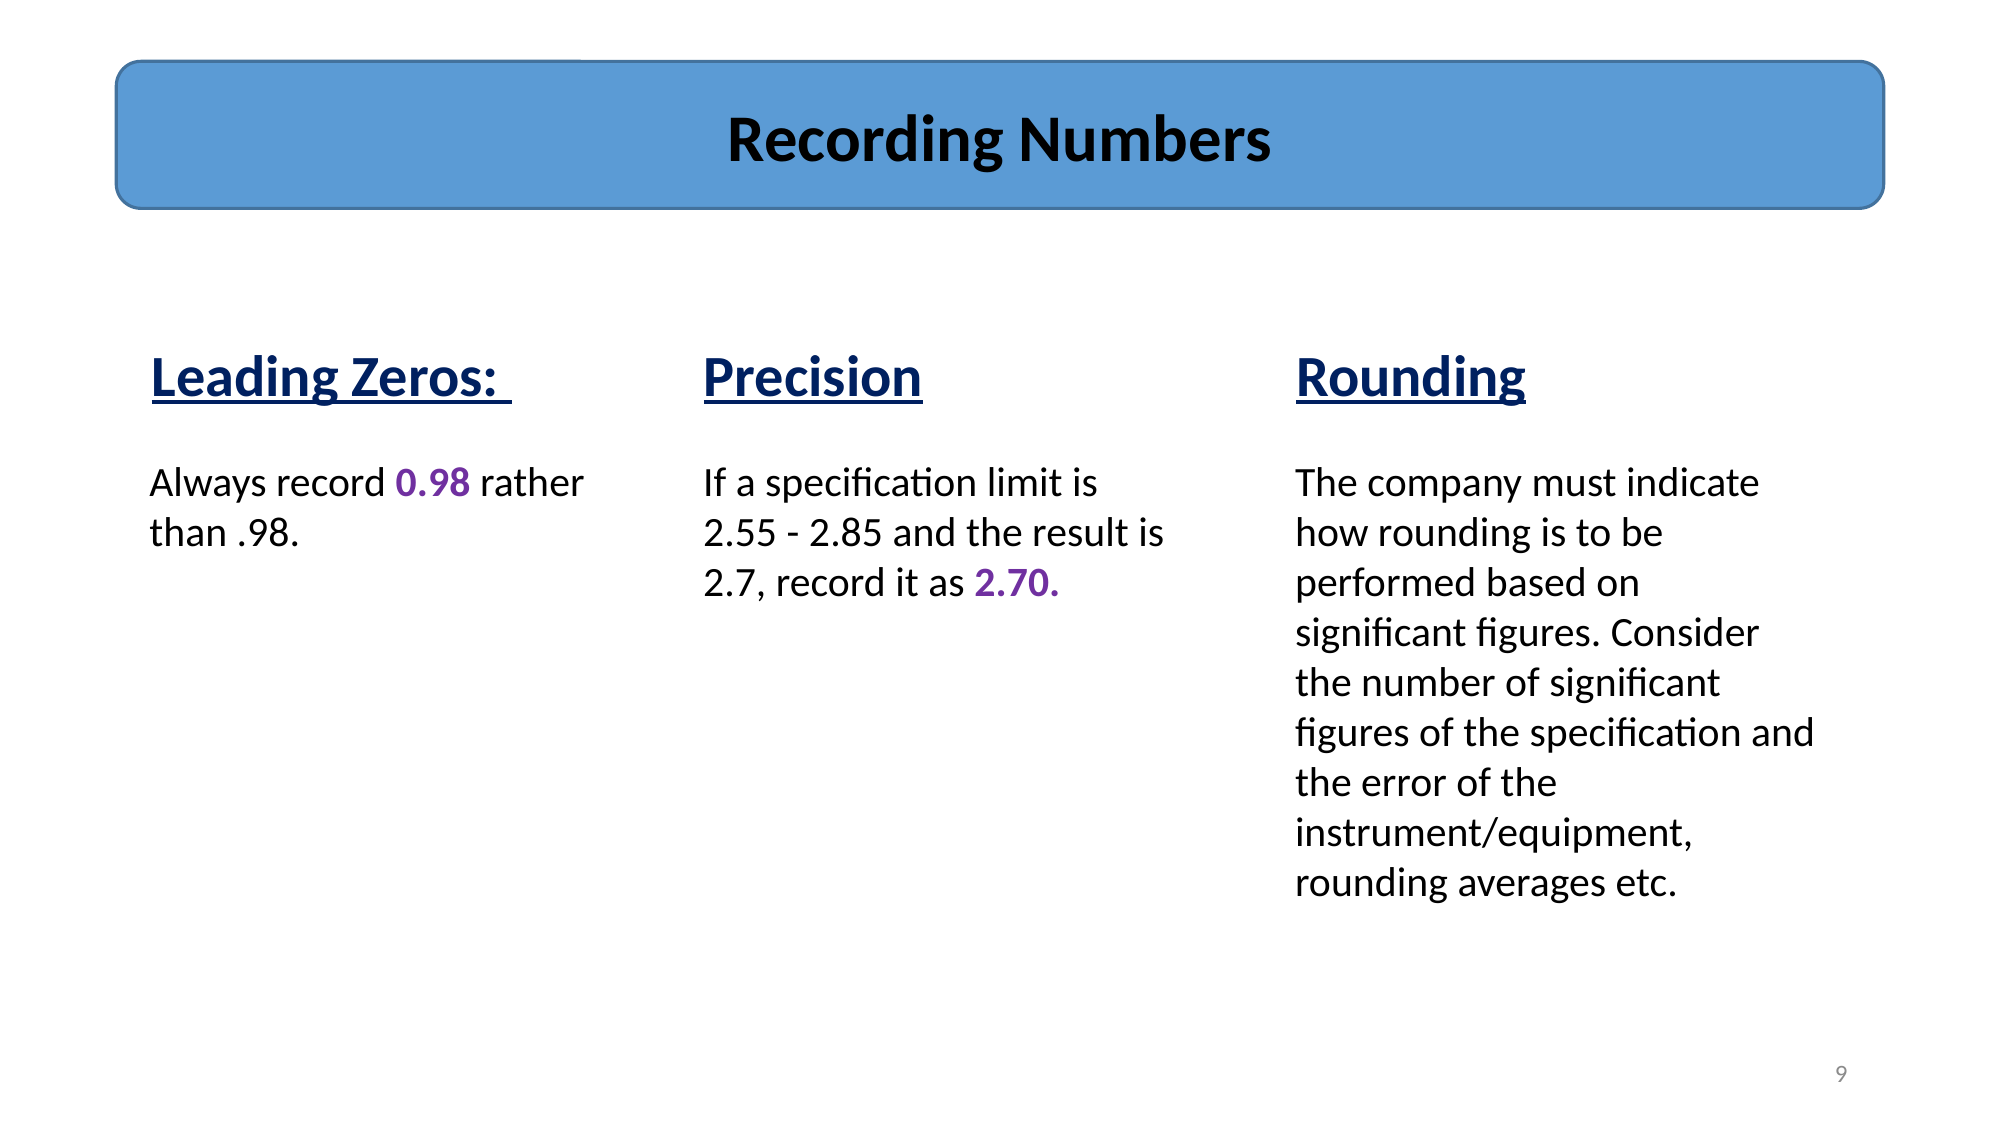

Recording Numbers
Leading Zeros:
Precision
Rounding
Always record 0.98 rather than .98.
If a specification limit is 2.55 - 2.85 and the result is 2.7, record it as 2.70.
The company must indicate how rounding is to be performed based on significant figures. Consider the number of significant figures of the specification and the error of the instrument/equipment, rounding averages etc.
9